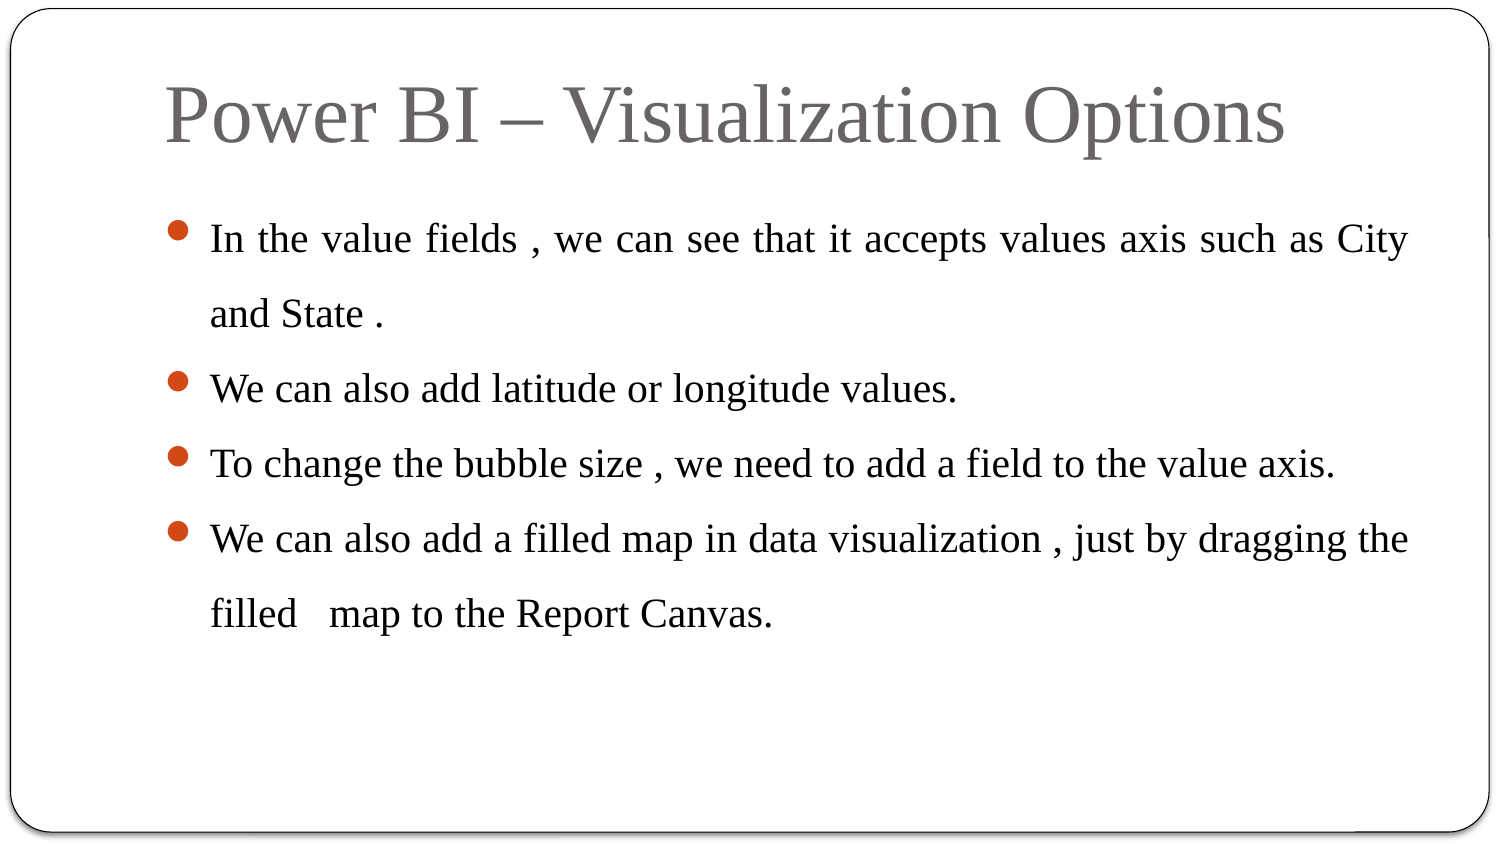

# Power BI – Visualization Options
In the value fields , we can see that it accepts values axis such as City and State .
We can also add latitude or longitude values.
To change the bubble size , we need to add a field to the value axis.
We can also add a filled map in data visualization , just by dragging the filled   map to the Report Canvas.